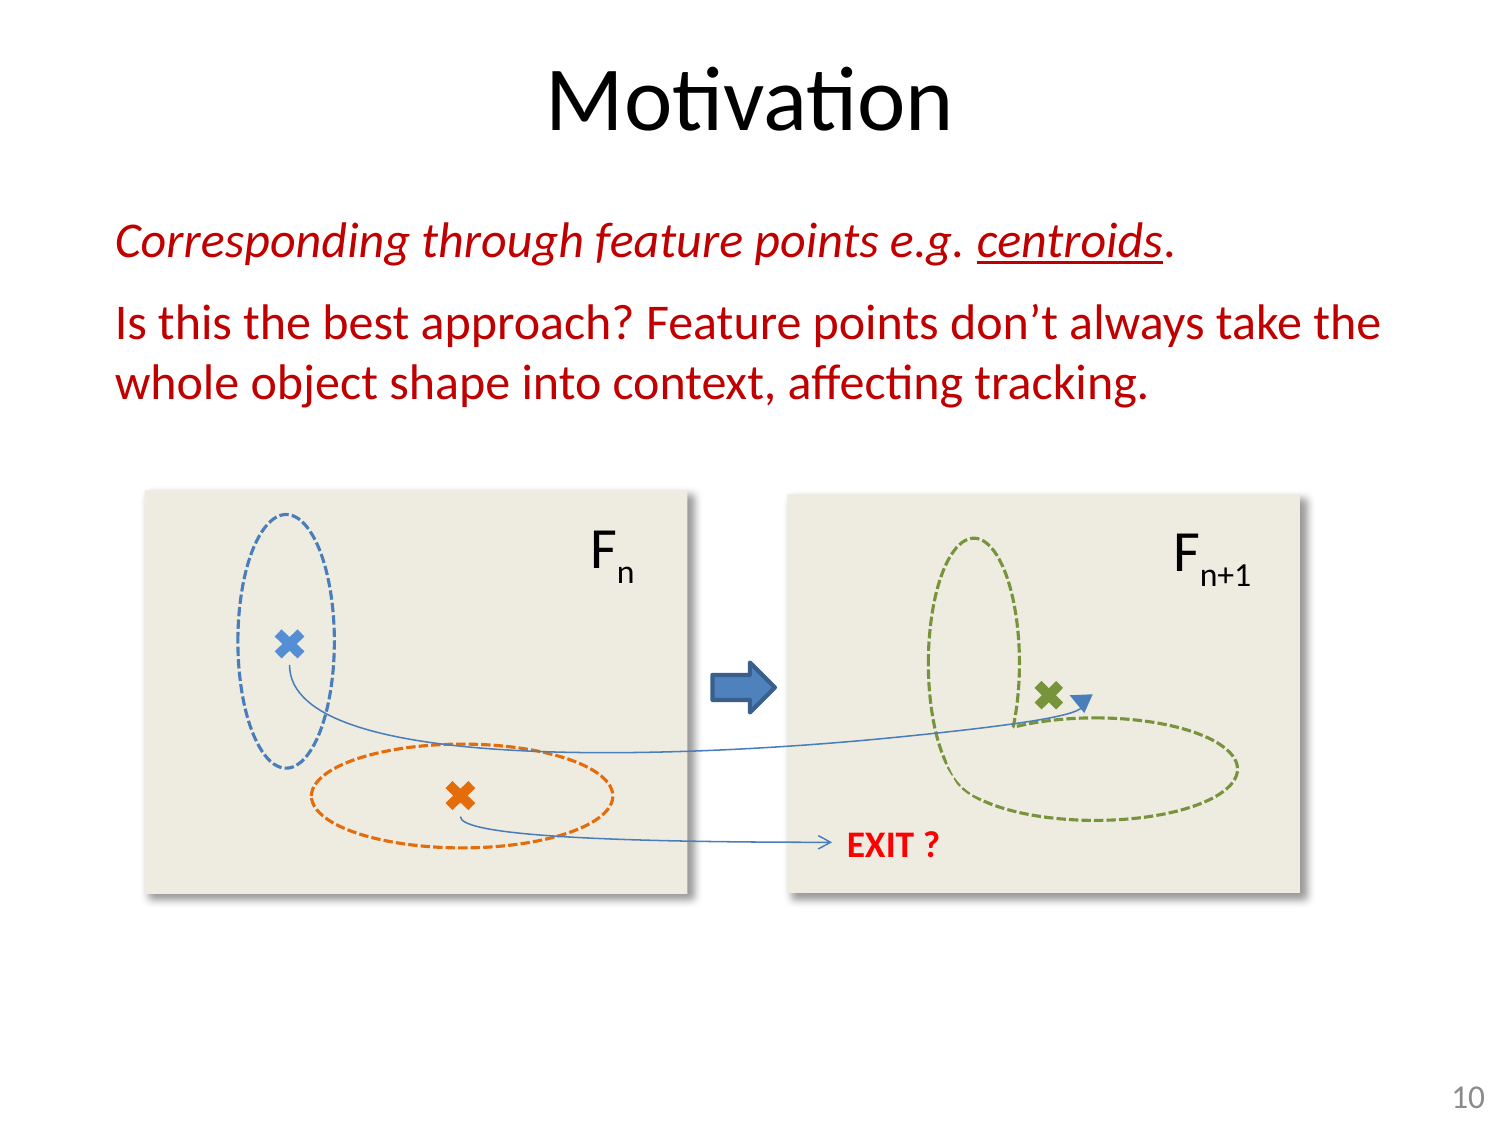

Motivation
Corresponding through feature points e.g. centroids.

Is this the best approach? Feature points don’t always take the whole object shape into context, affecting tracking.

Fn

Fn+1

EXIT ?
10